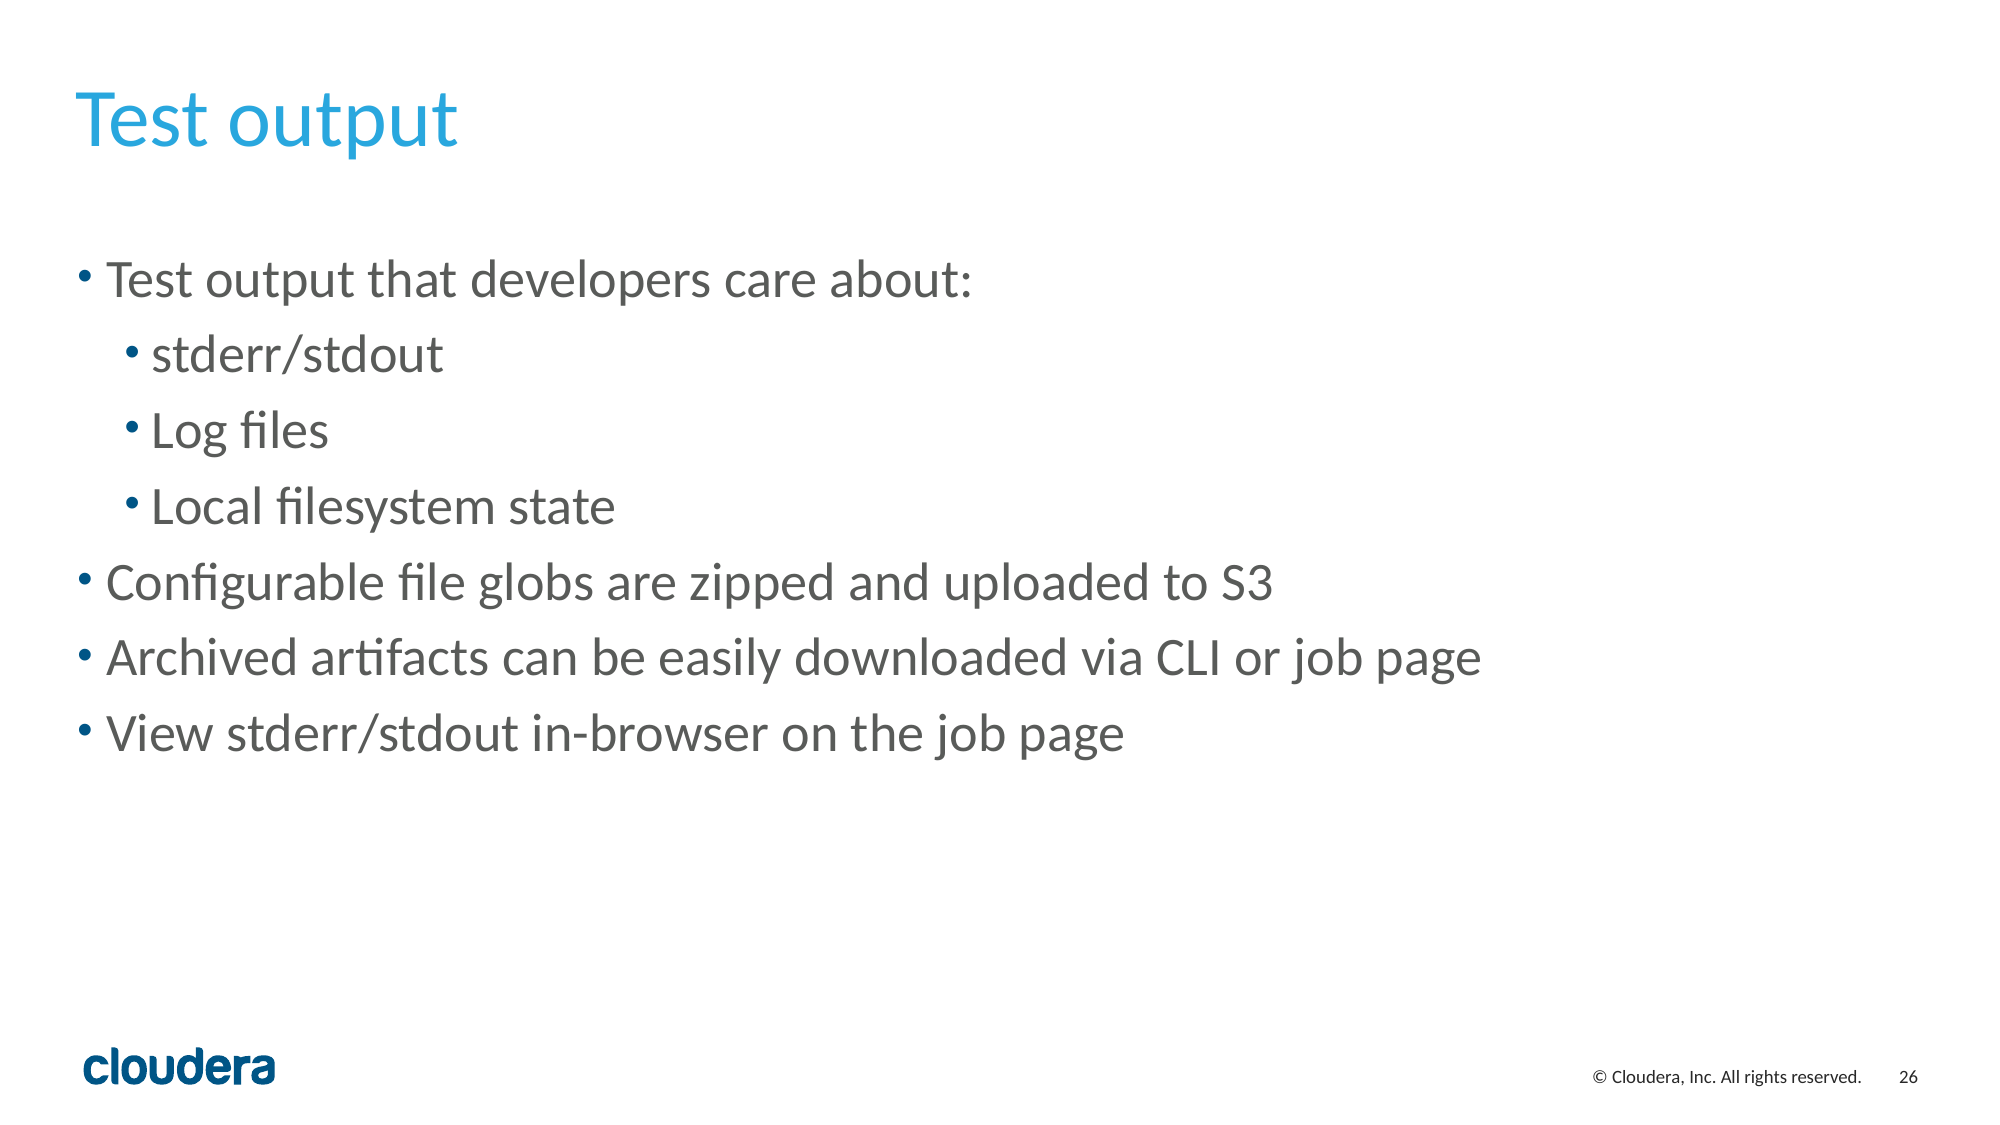

# Test output
Test output that developers care about:
stderr/stdout
Log files
Local filesystem state
Configurable file globs are zipped and uploaded to S3
Archived artifacts can be easily downloaded via CLI or job page
View stderr/stdout in-browser on the job page